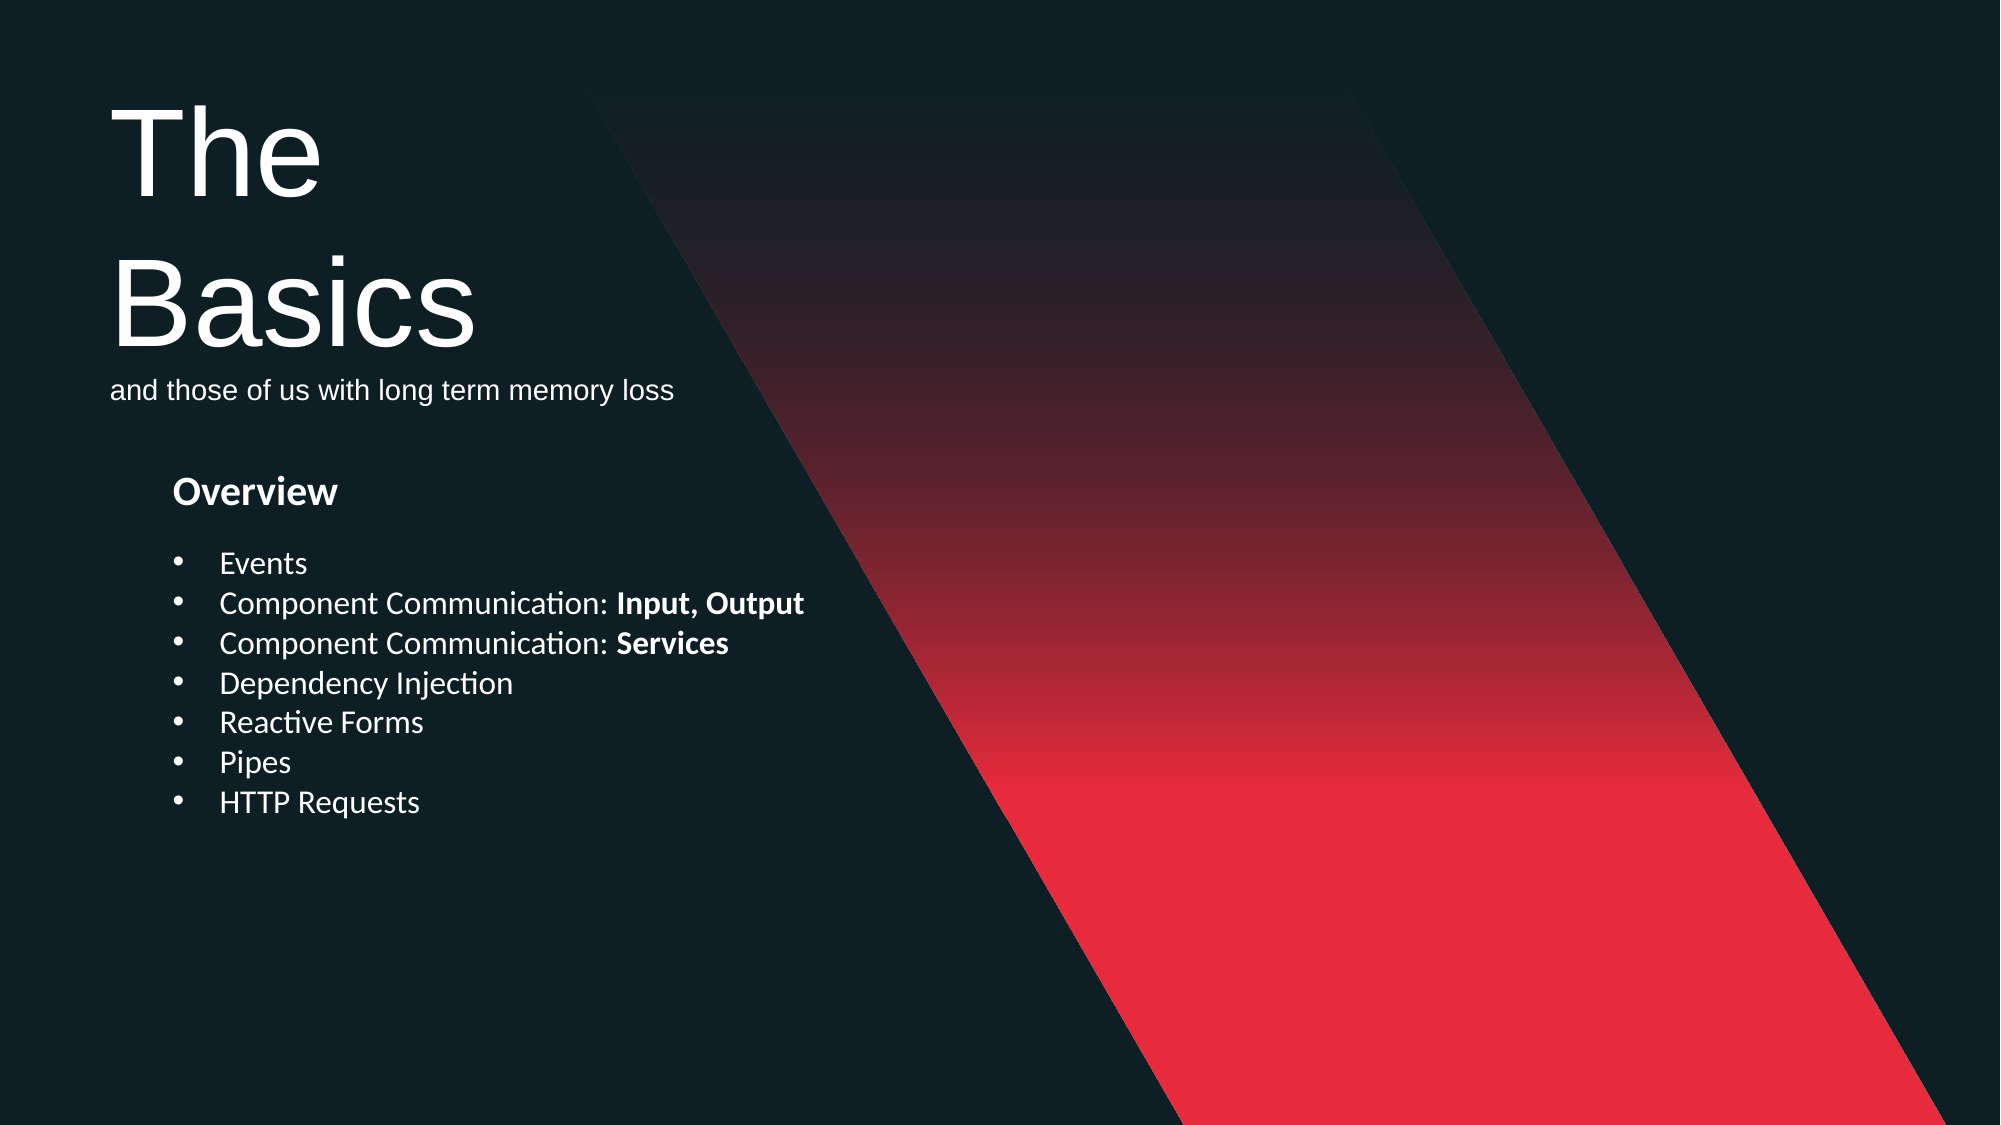

The
Basics
and those of us with long term memory loss
Overview
Events
Component Communication: Input, Output
Component Communication: Services
Dependency Injection
Reactive Forms
Pipes
HTTP Requests